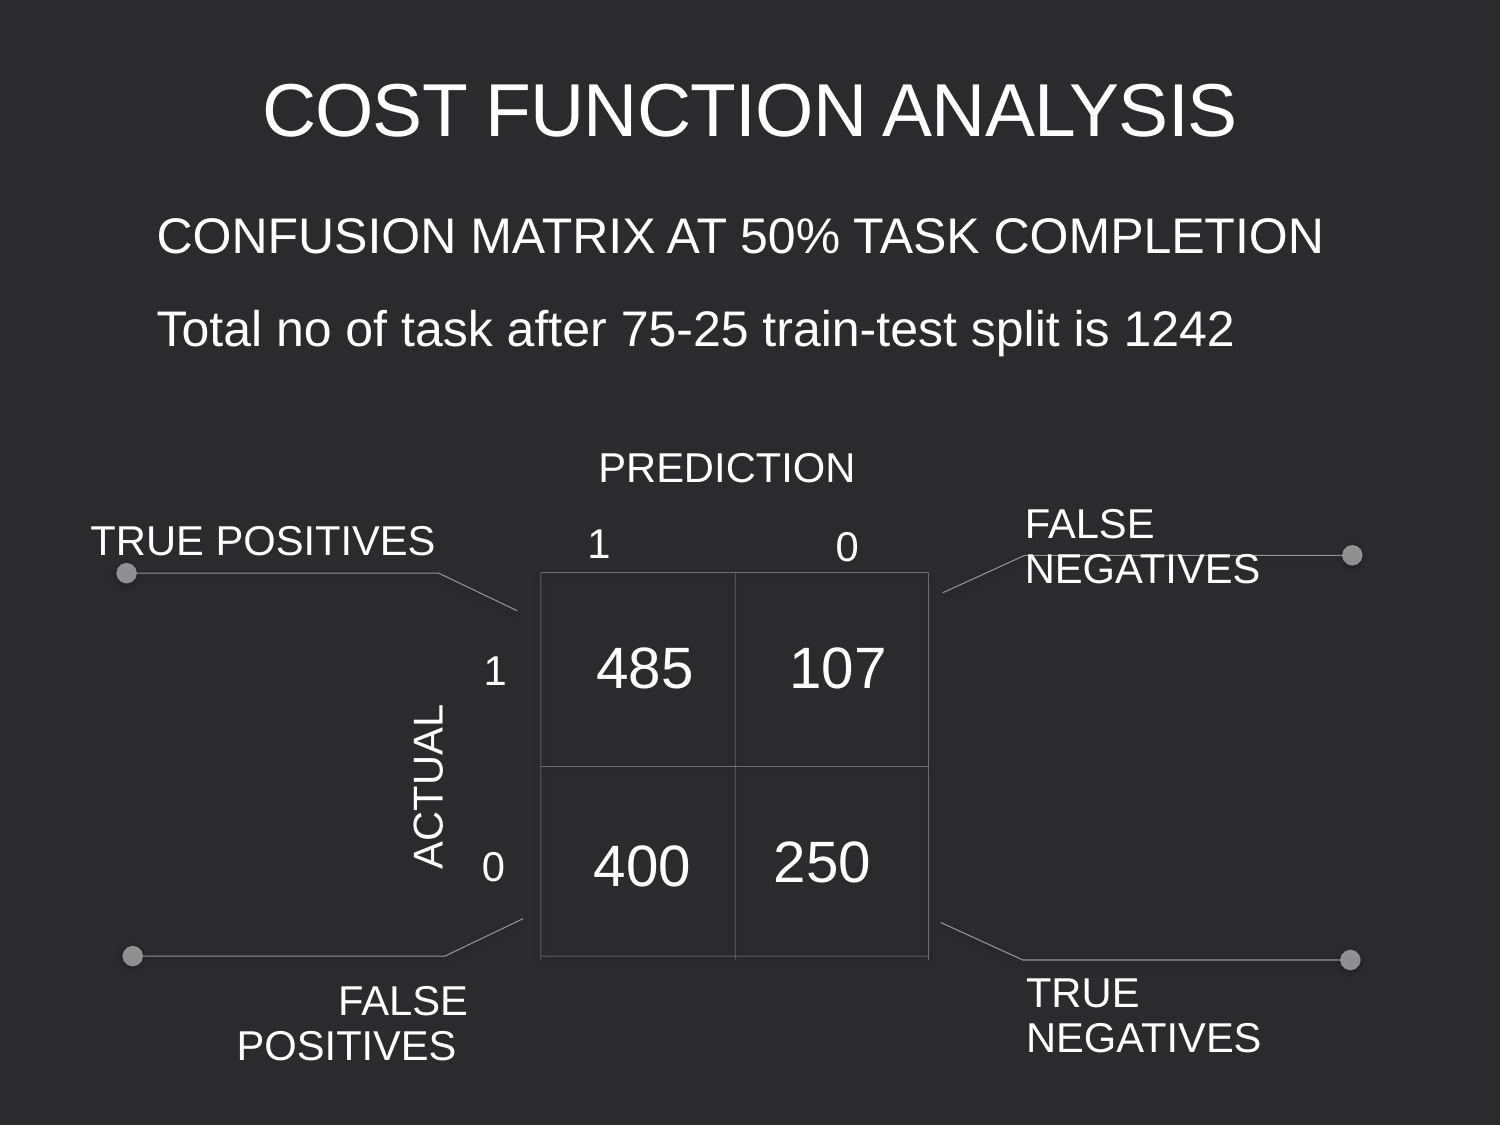

# COST FUNCTION ANALYSIS
CONFUSION MATRIX AT 50% TASK COMPLETION
Total no of task after 75-25 train-test split is 1242
PREDICTION
FALSE NEGATIVES
1
TRUE POSITIVES
0

107
485
1
ACTUAL
250
400
0

TRUE NEGATIVES

FALSE POSITIVES